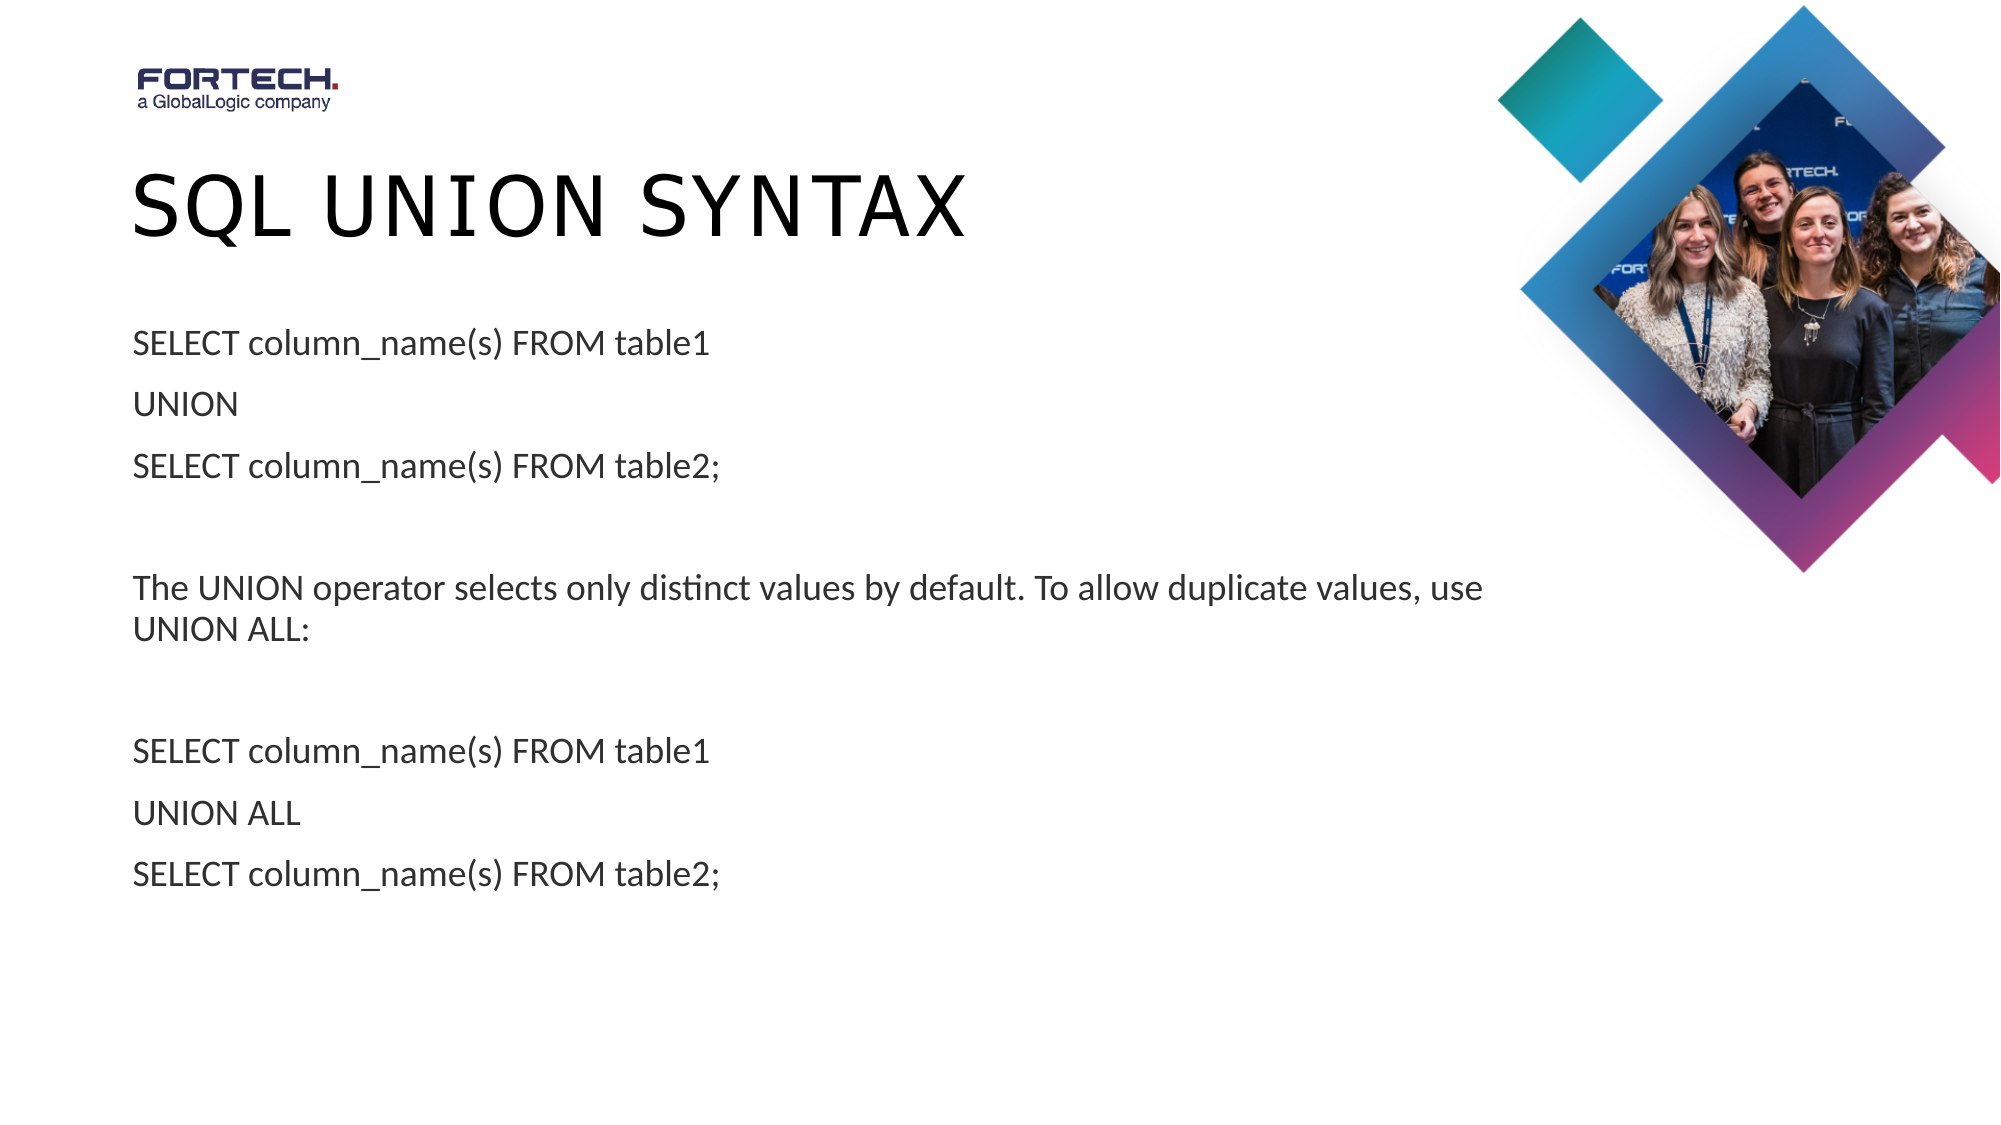

# SQL UNION SYntax
SELECT column_name(s) FROM table1
UNION
SELECT column_name(s) FROM table2;

The UNION operator selects only distinct values by default. To allow duplicate values, use UNION ALL:

SELECT column_name(s) FROM table1
UNION ALL
SELECT column_name(s) FROM table2;